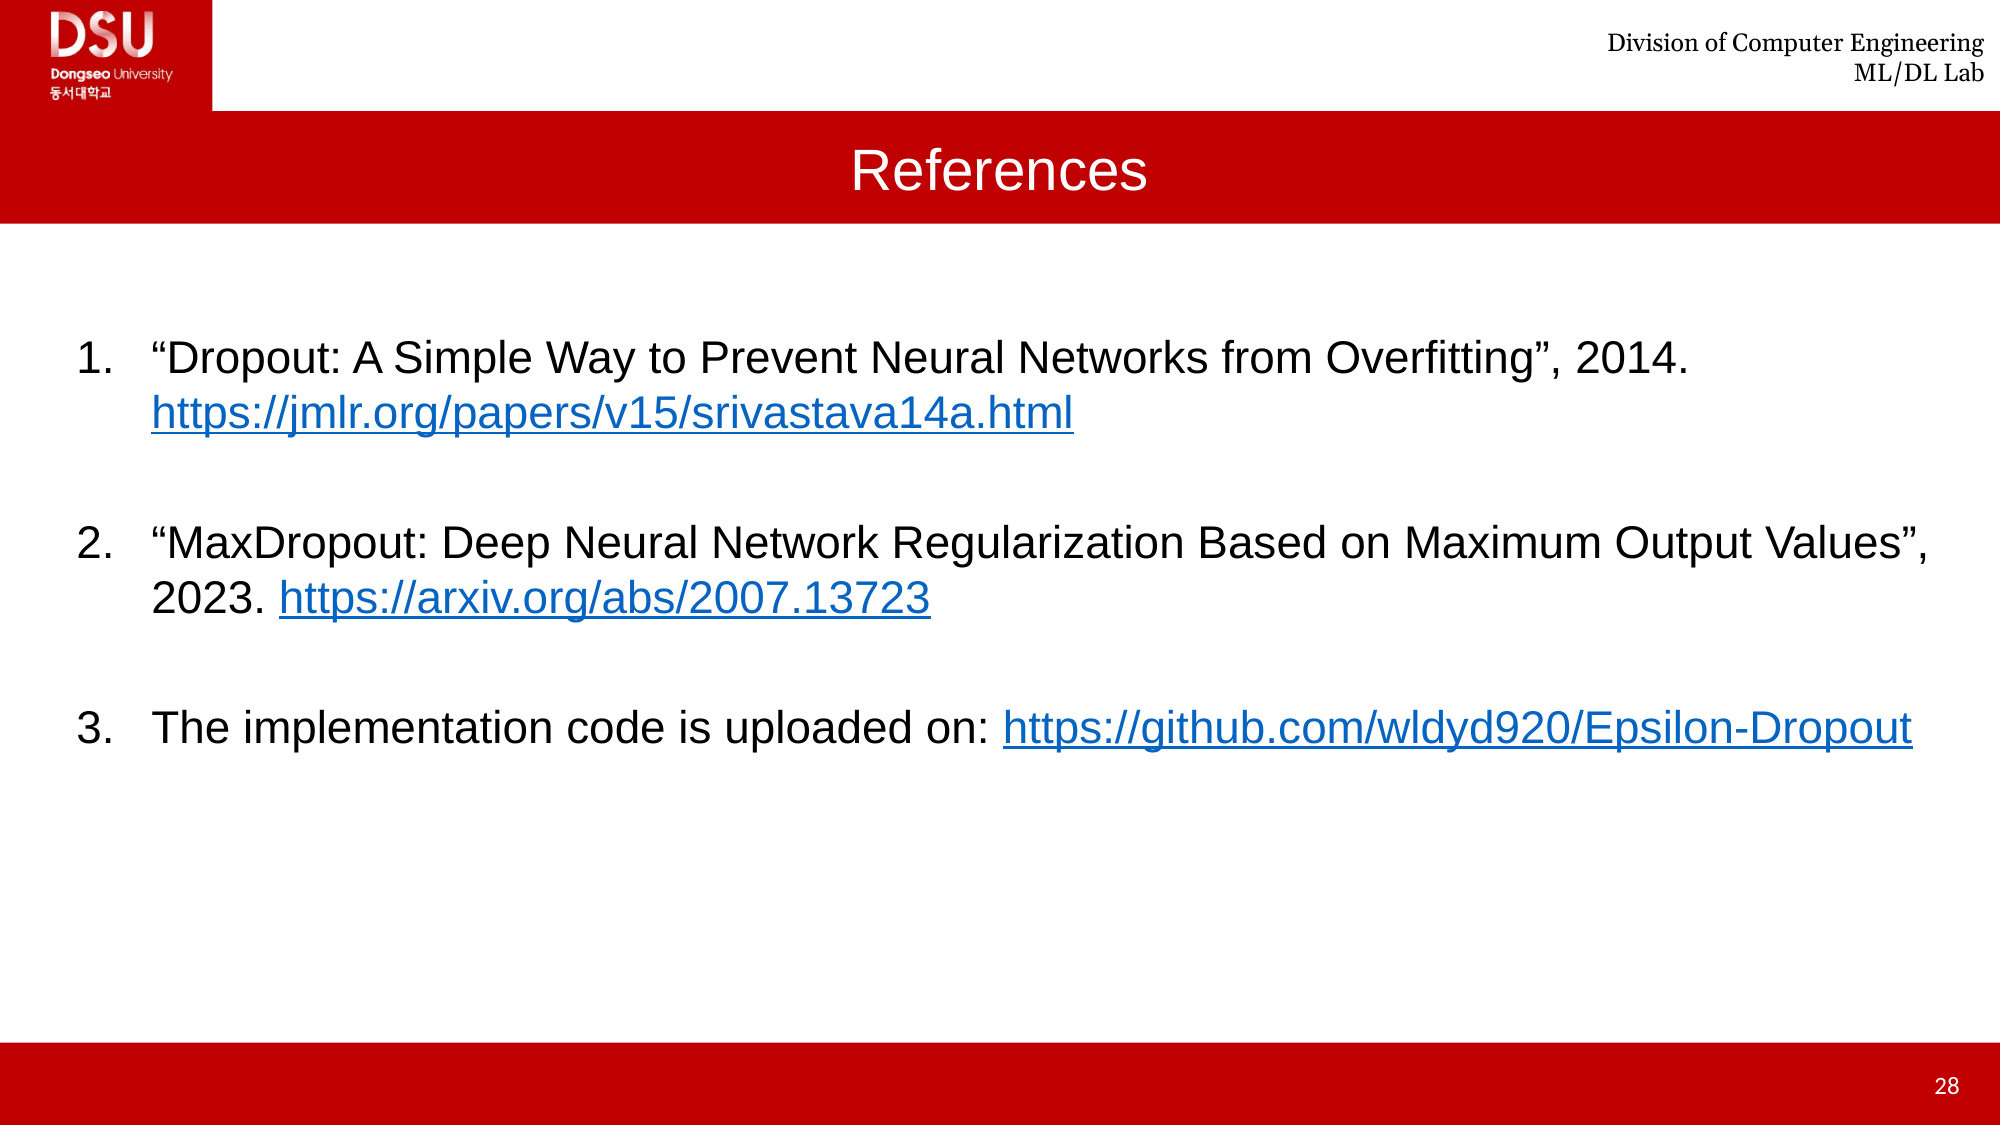

# References
“Dropout: A Simple Way to Prevent Neural Networks from Overfitting”, 2014. https://jmlr.org/papers/v15/srivastava14a.html

“MaxDropout: Deep Neural Network Regularization Based on Maximum Output Values”, 2023. https://arxiv.org/abs/2007.13723

The implementation code is uploaded on: https://github.com/wldyd920/Epsilon-Dropout

28